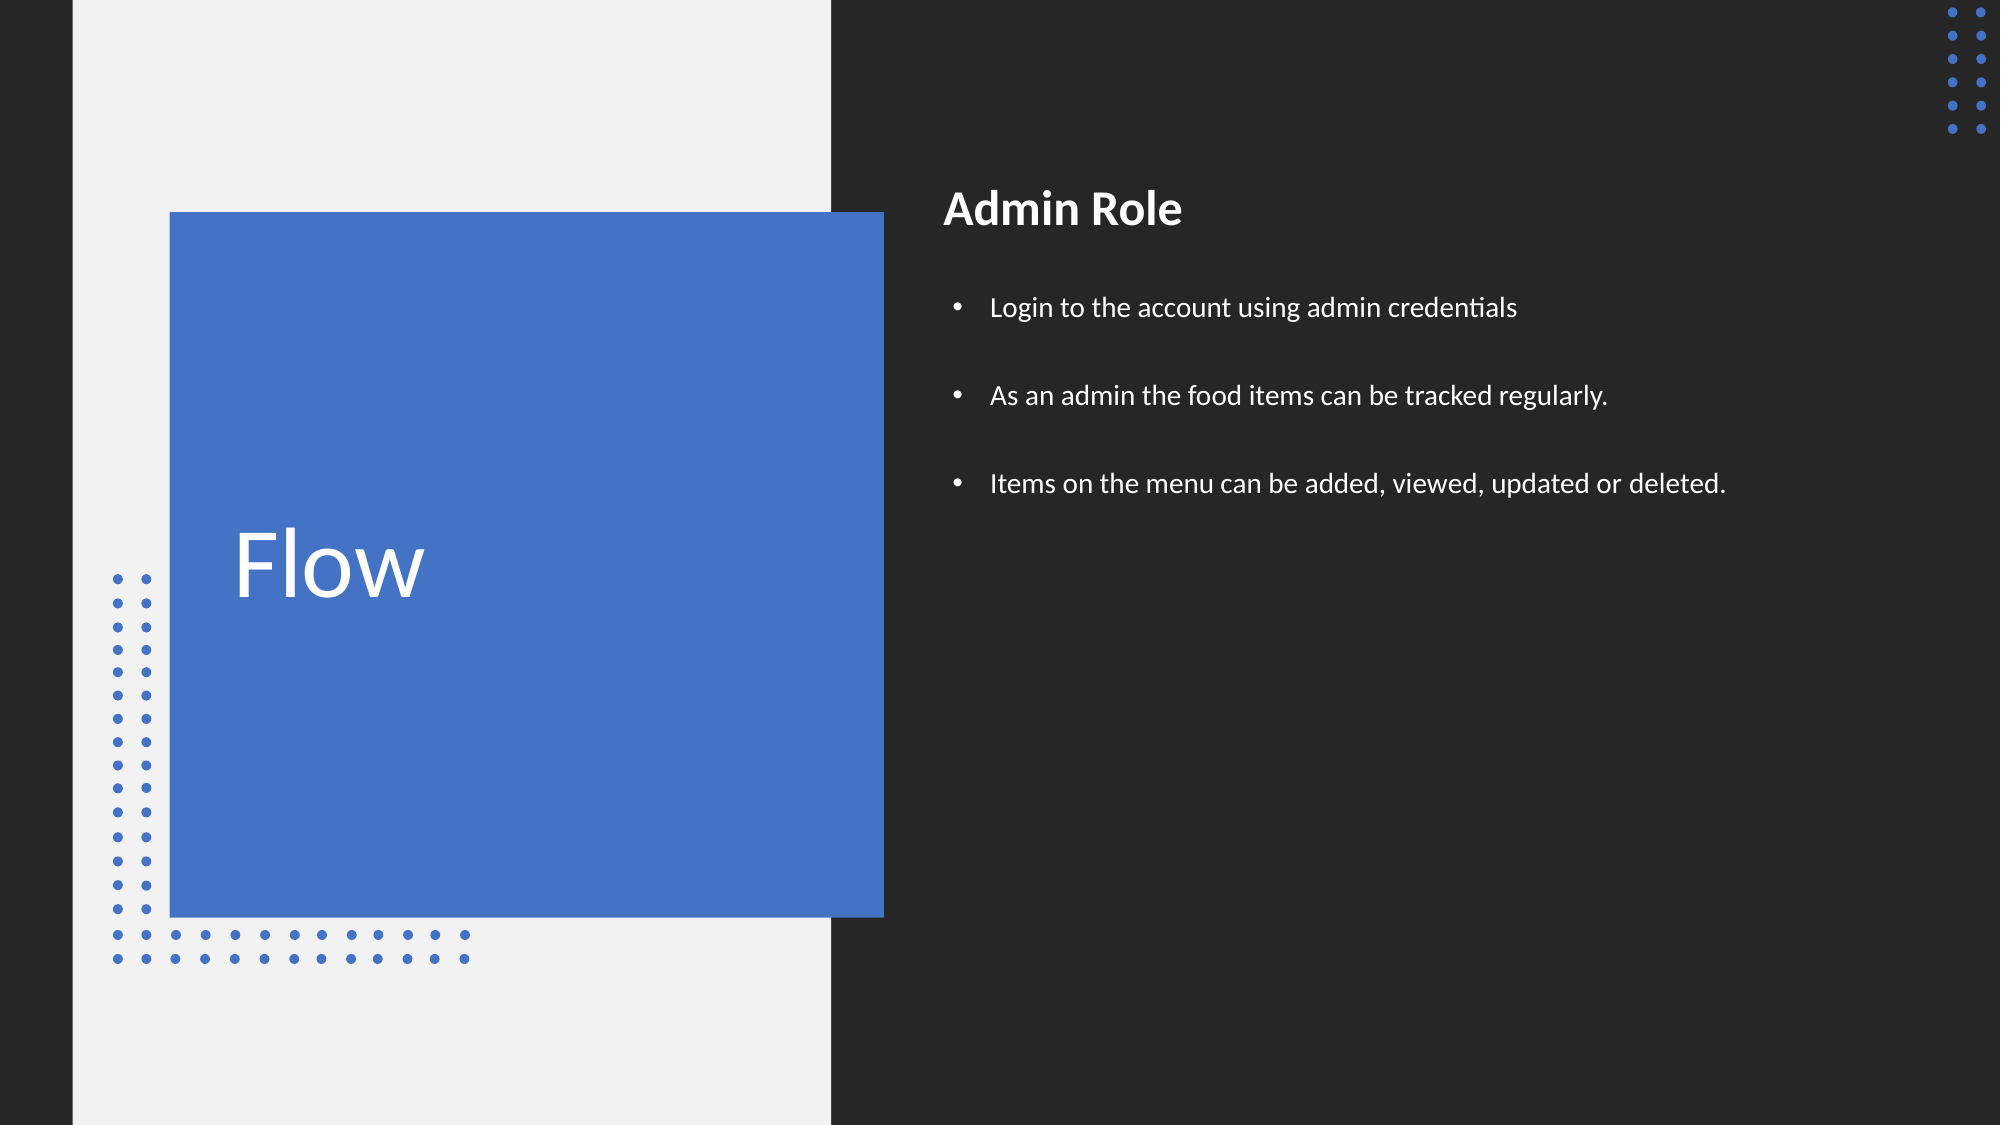

Admin Role

Login to the account using admin credentials

As an admin the food items can be tracked regularly.

Items on the menu can be added, viewed, updated or deleted.

# Flow